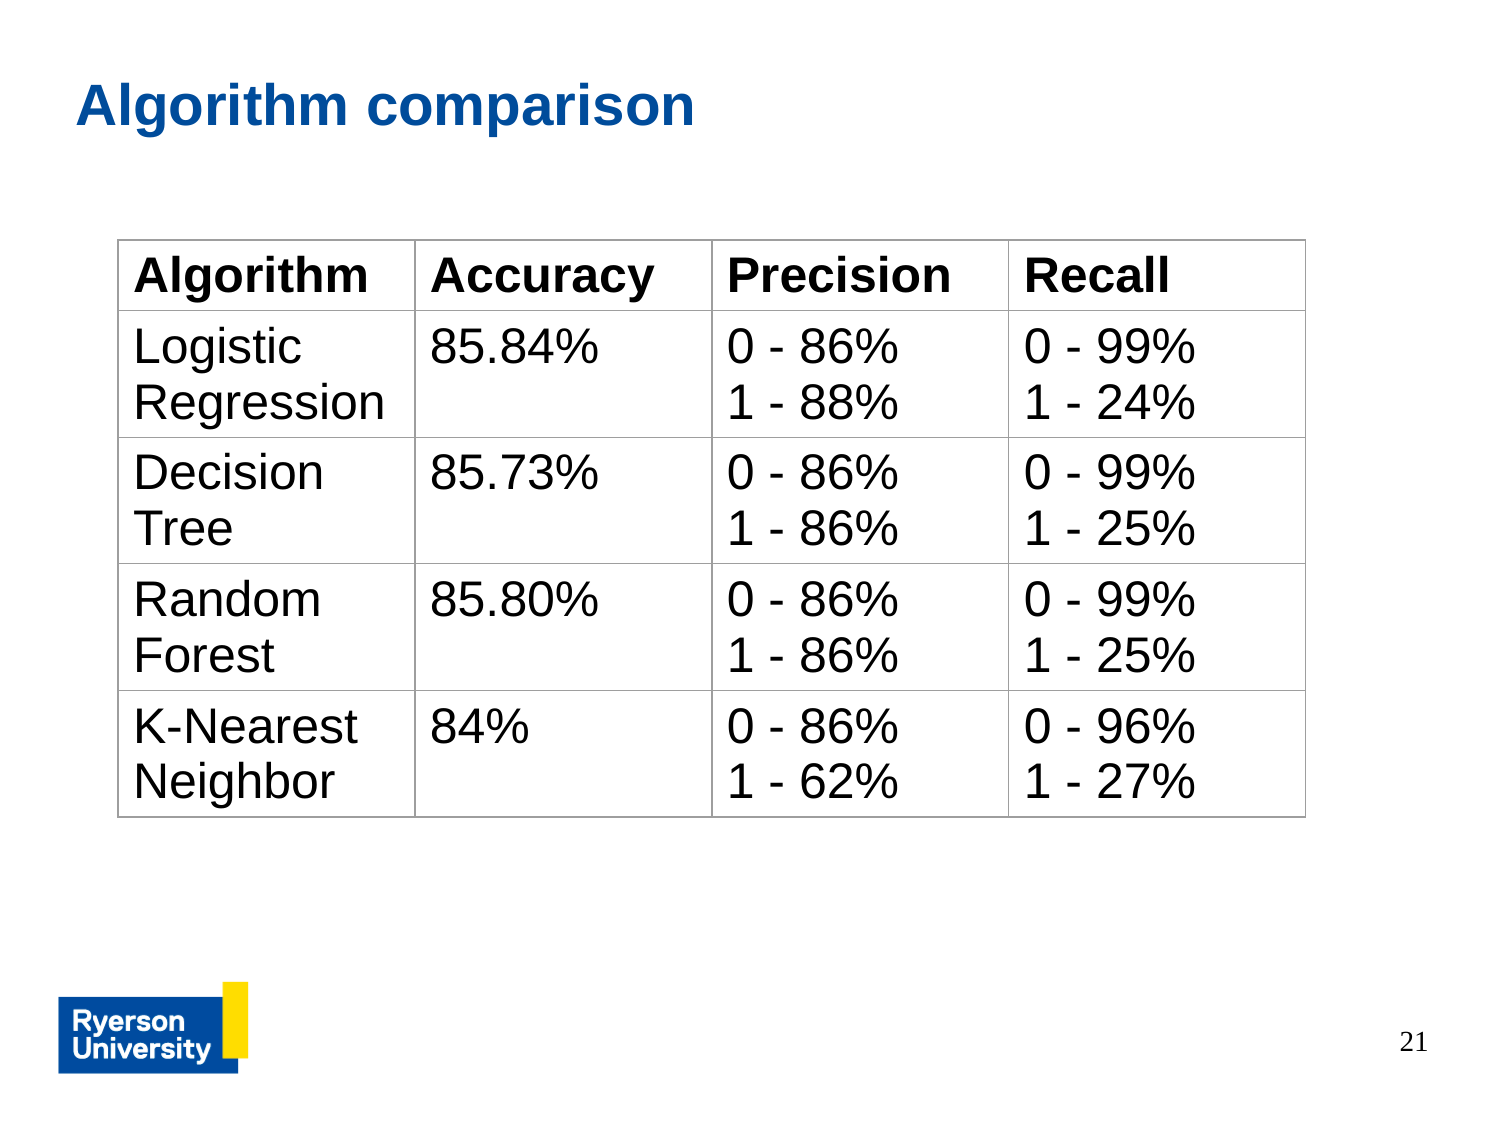

# Algorithm comparison
| Algorithm | Accuracy | Precision | Recall |
| --- | --- | --- | --- |
| Logistic Regression | 85.84% | 0 - 86% 1 - 88% | 0 - 99% 1 - 24% |
| Decision Tree | 85.73% | 0 - 86% 1 - 86% | 0 - 99% 1 - 25% |
| Random Forest | 85.80% | 0 - 86% 1 - 86% | 0 - 99% 1 - 25% |
| K-Nearest Neighbor | 84% | 0 - 86% 1 - 62% | 0 - 96% 1 - 27% |
21